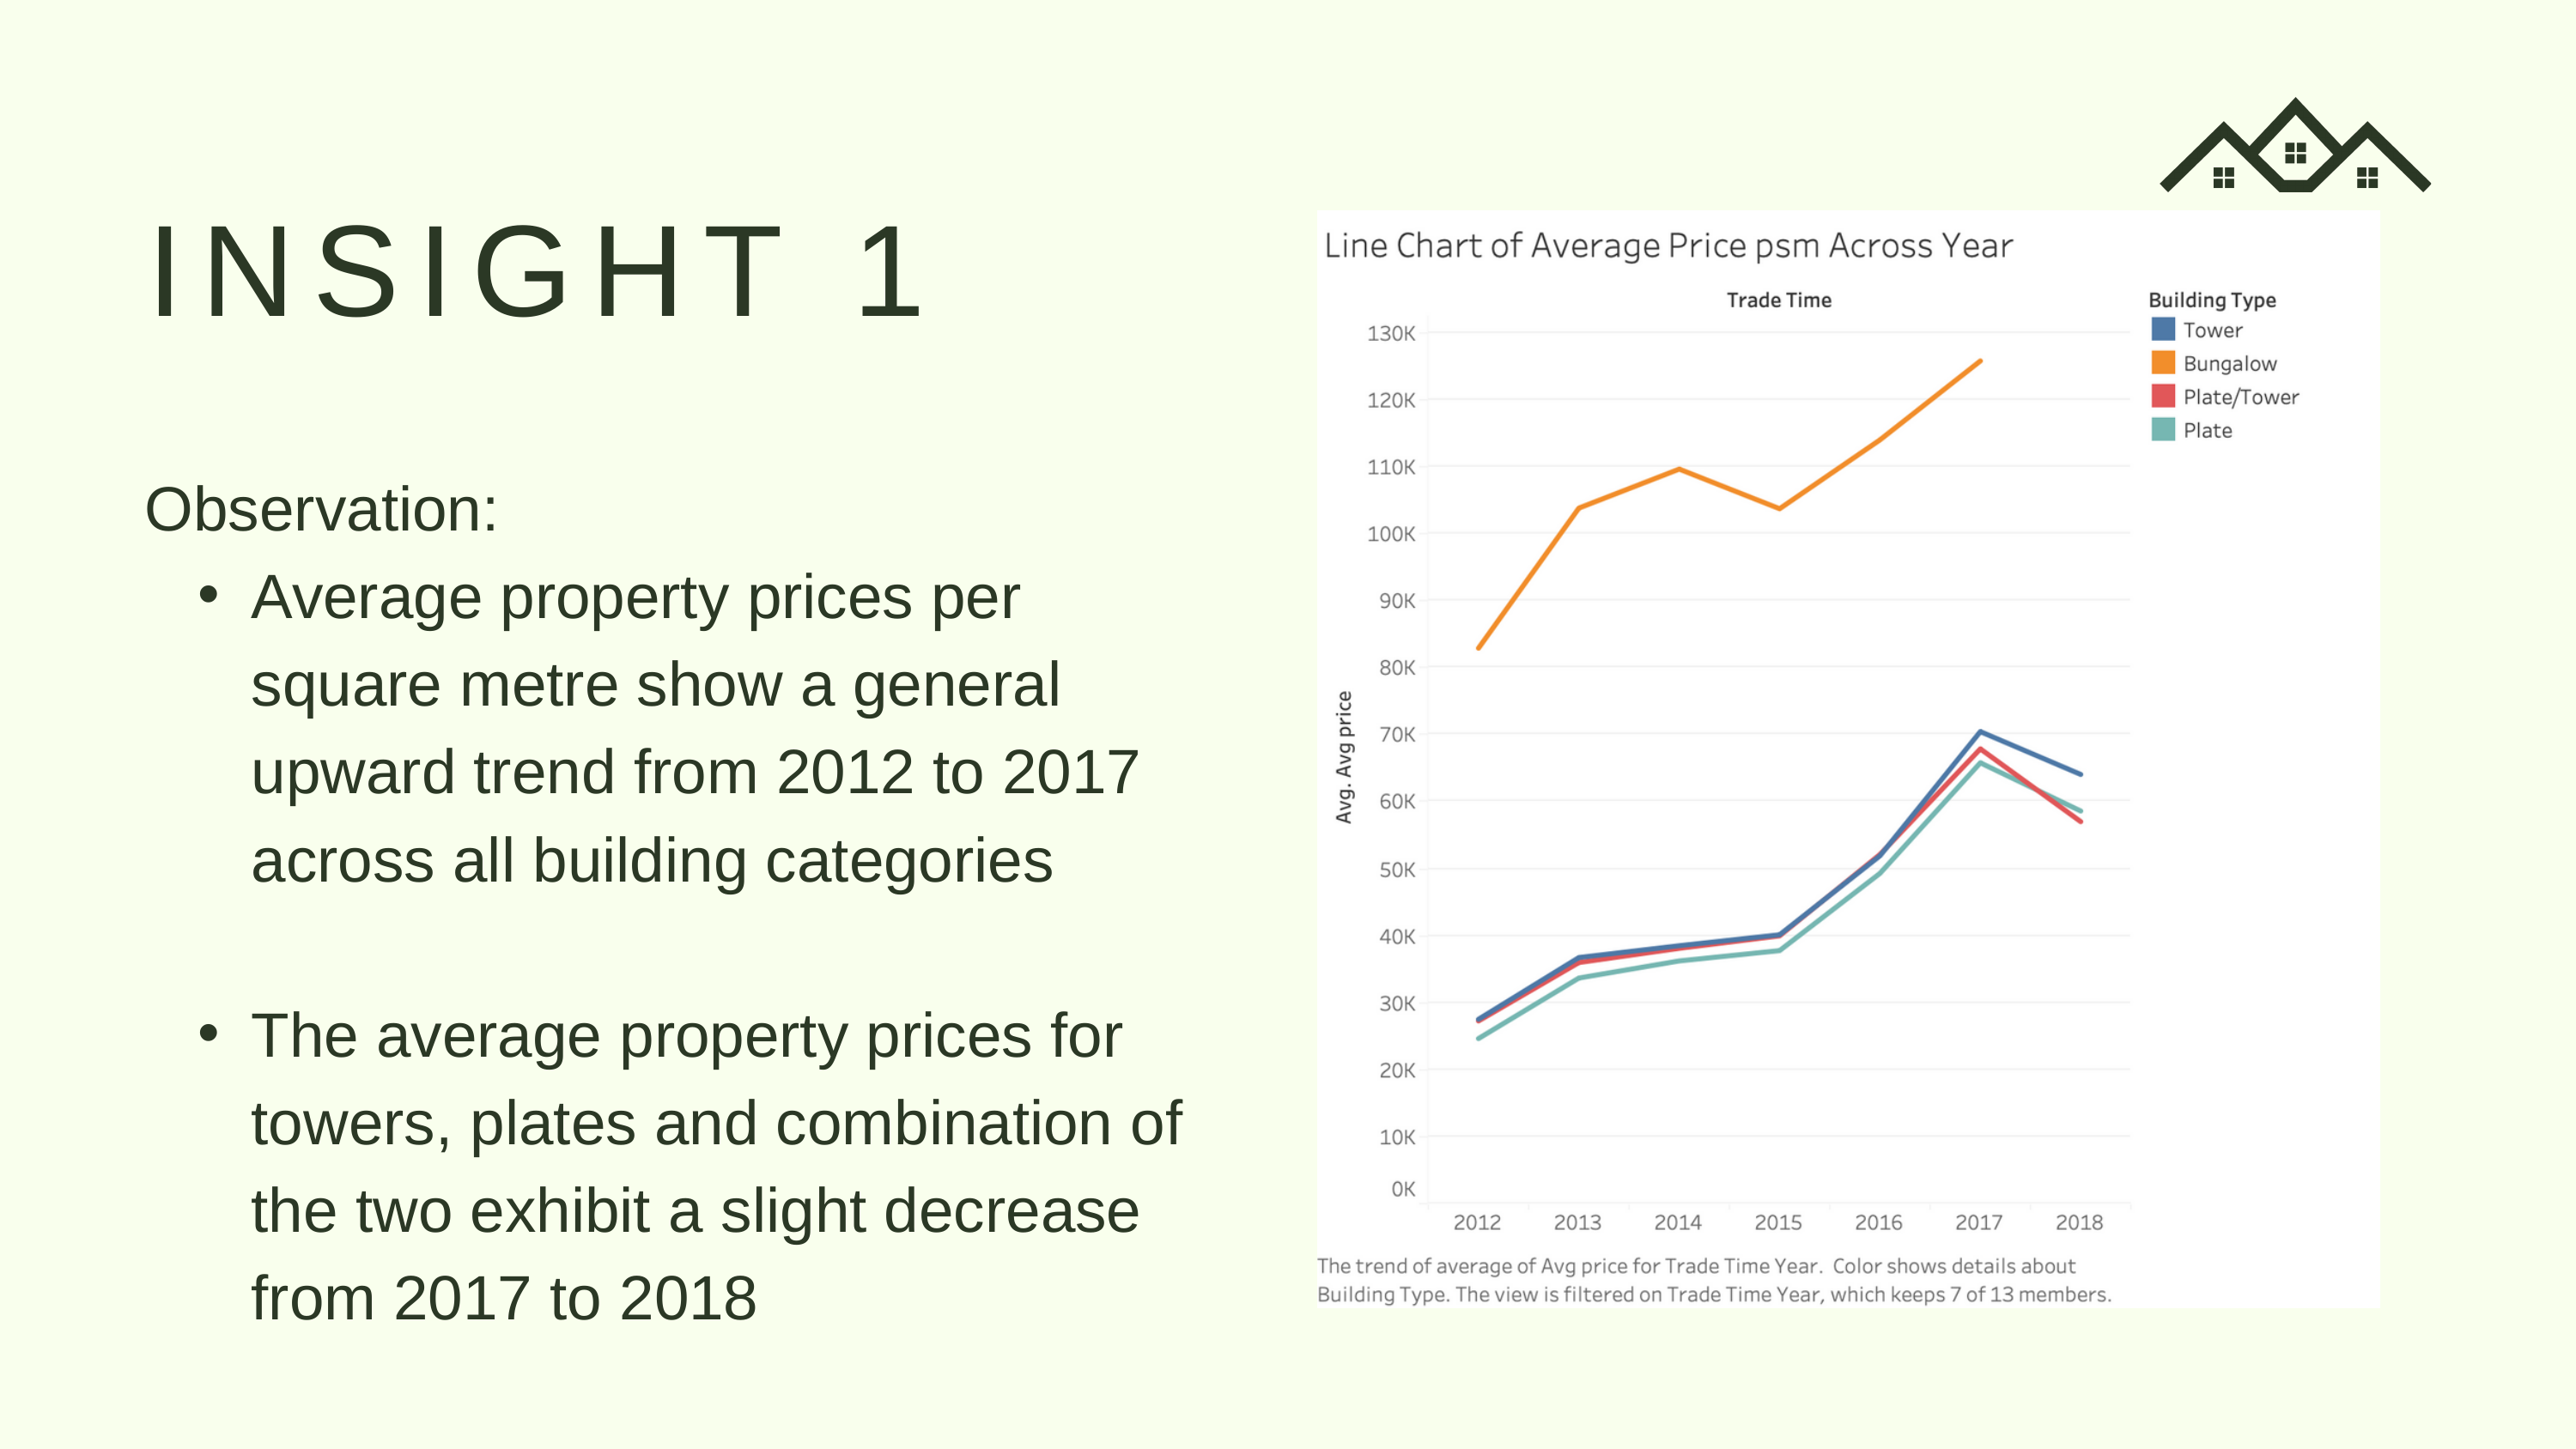

INSIGHT 1
Observation:
Average property prices per square metre show a general upward trend from 2012 to 2017 across all building categories

The average property prices for towers, plates and combination of the two exhibit a slight decrease from 2017 to 2018